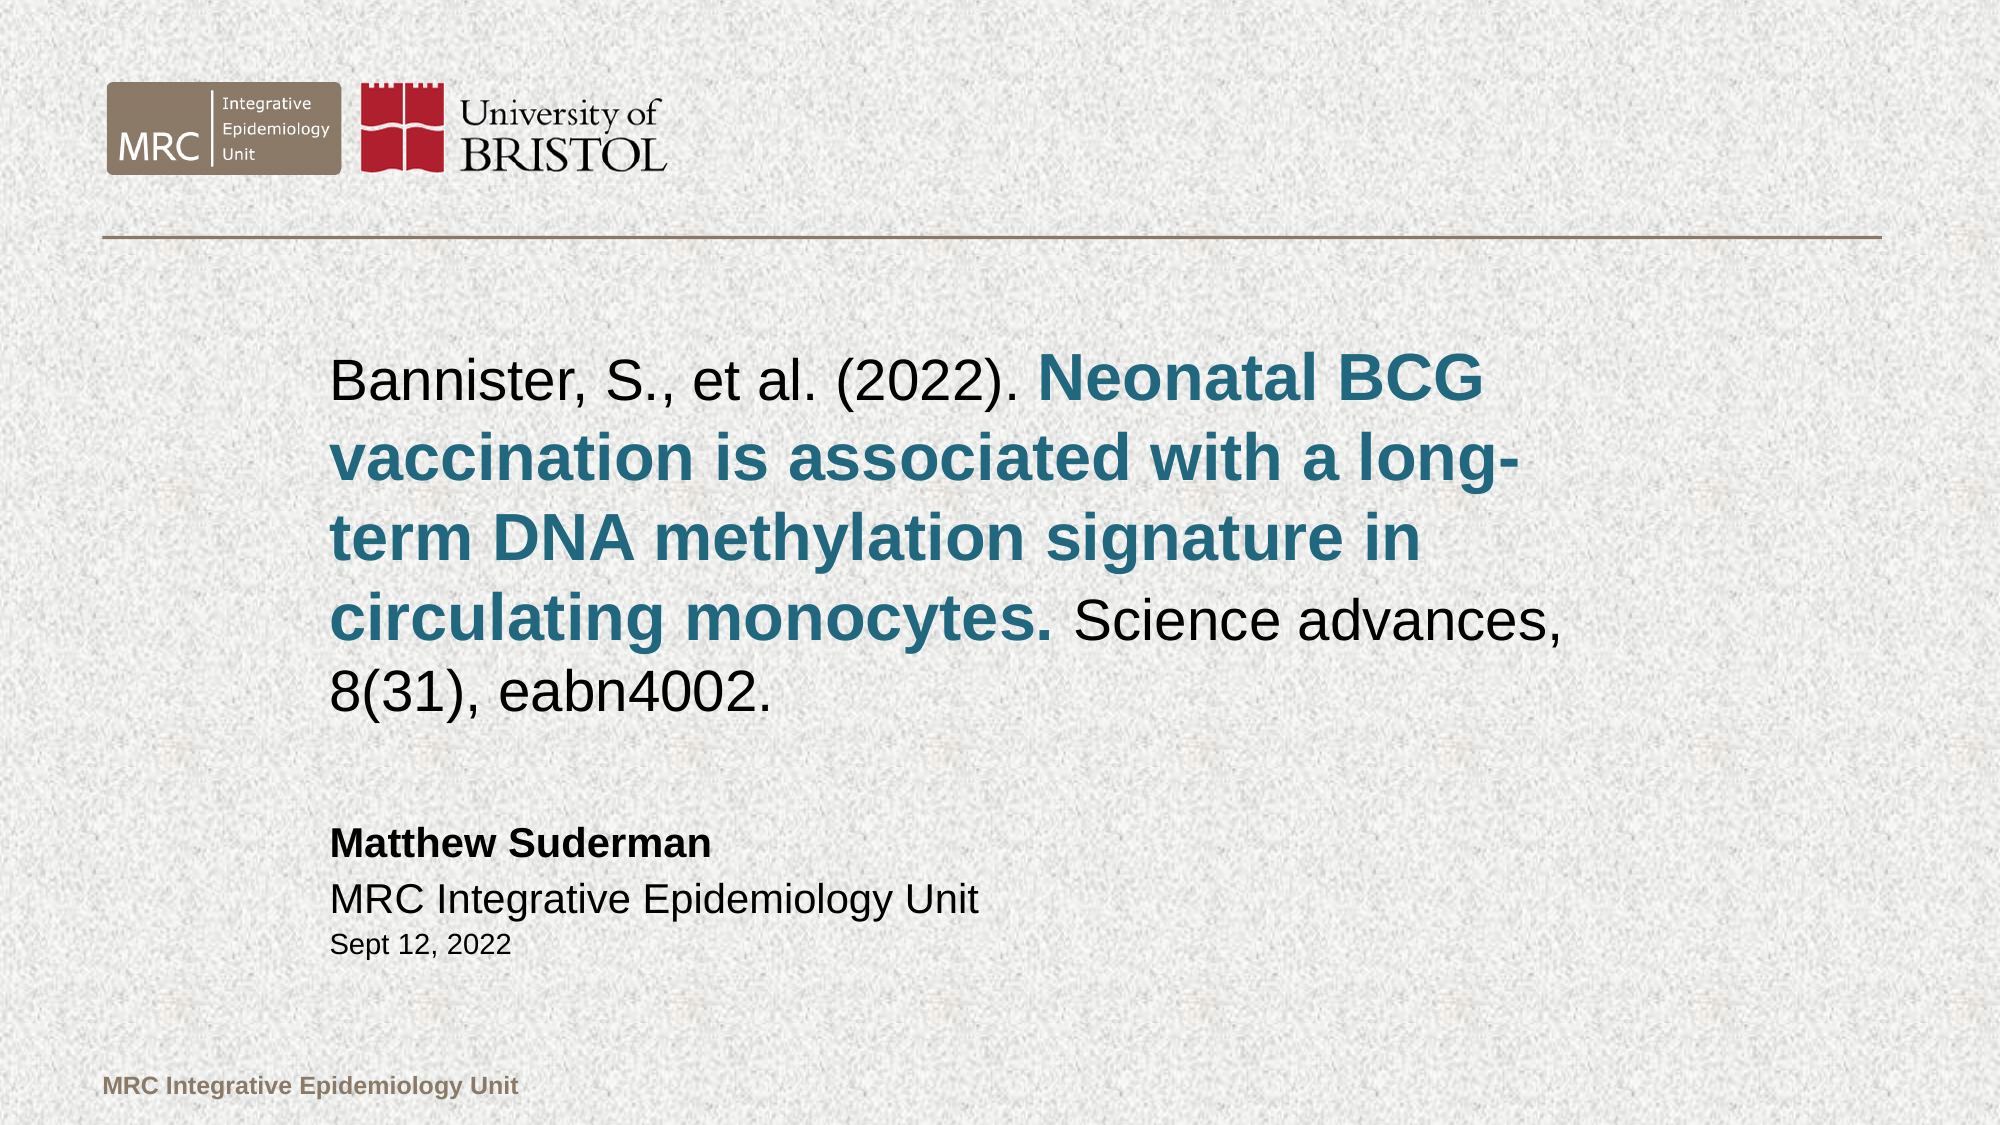

Bannister, S., et al. (2022). Neonatal BCG vaccination is associated with a long-term DNA methylation signature in circulating monocytes. Science advances, 8(31), eabn4002.

Matthew Suderman
MRC Integrative Epidemiology Unit
Sept 12, 2022